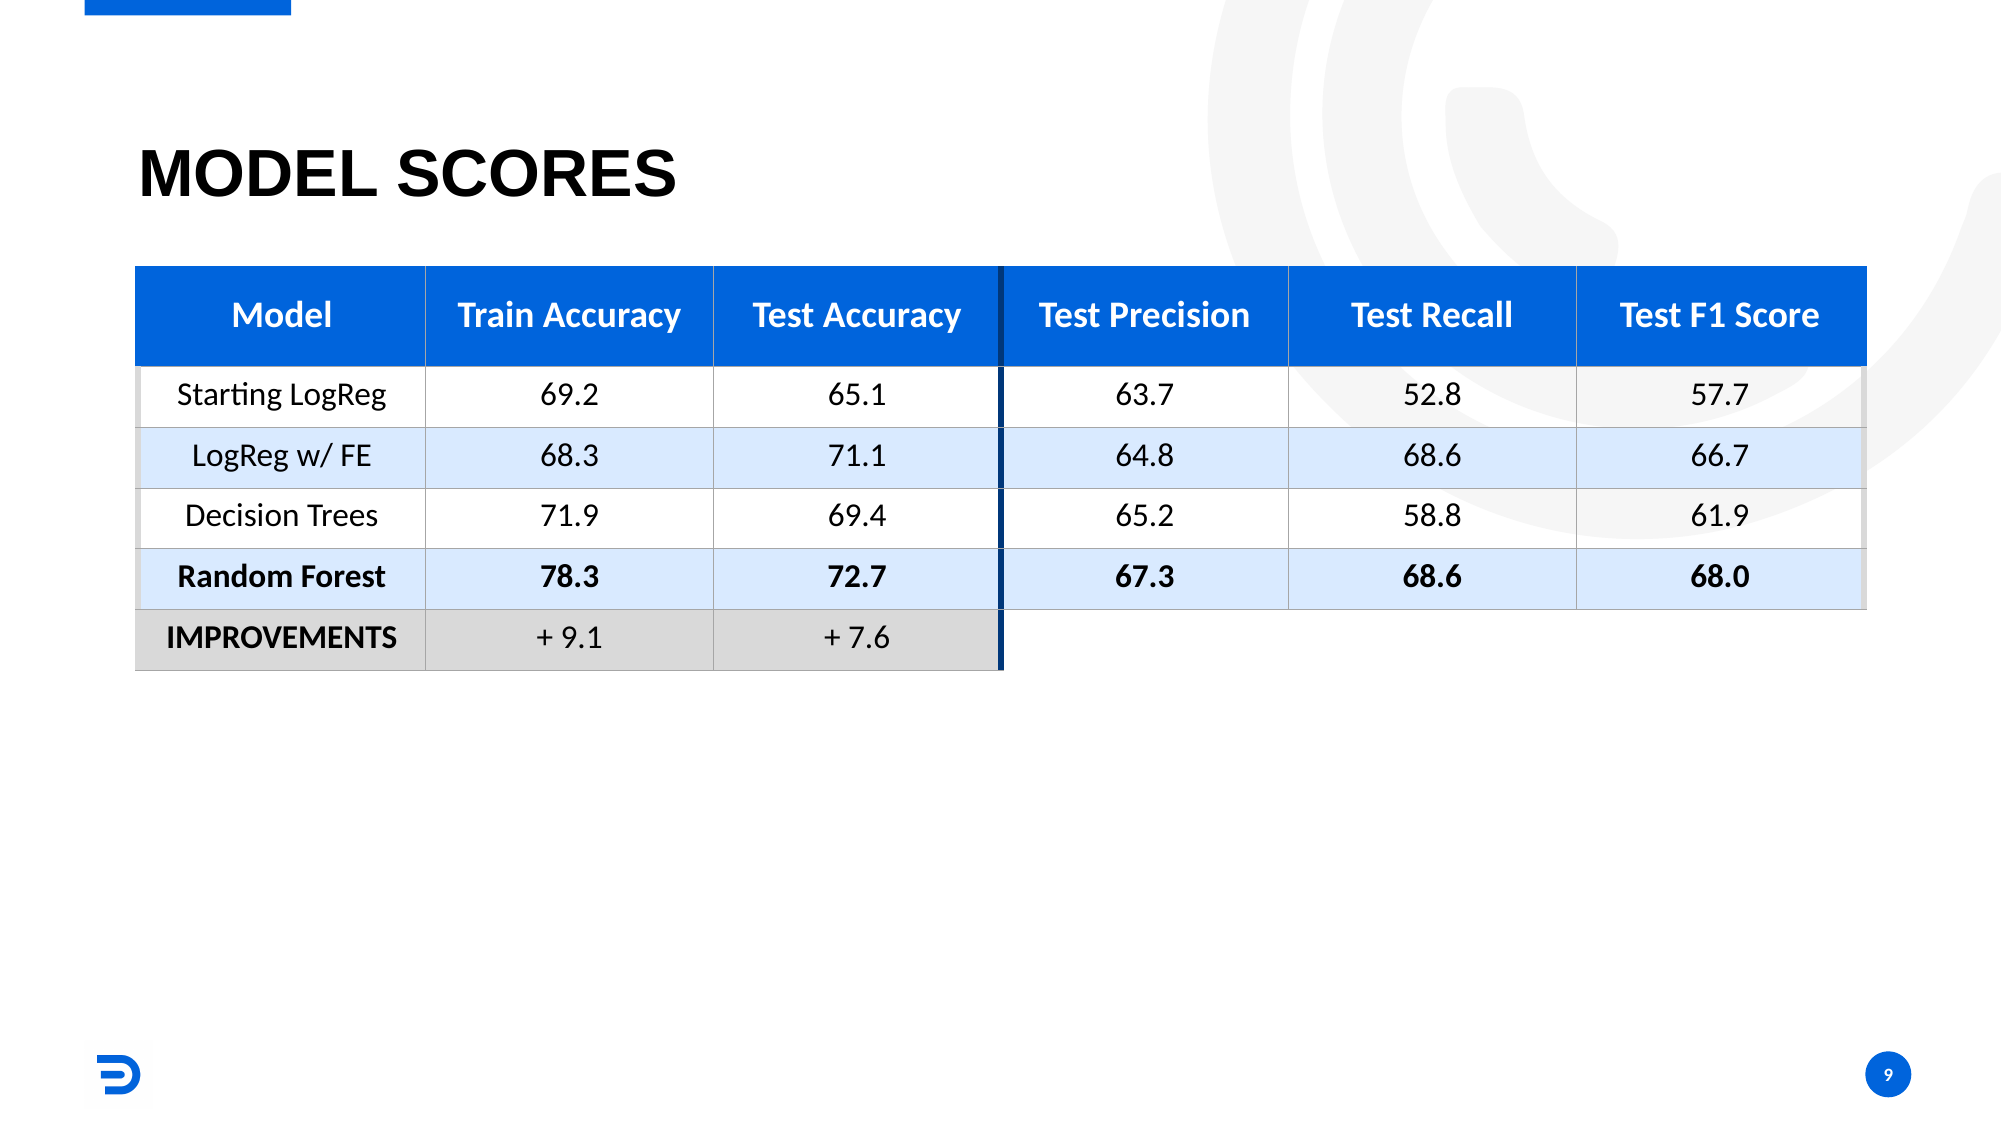

# Model Scores
| Model | Train Accuracy | Test Accuracy | Test Precision | Test Recall | Test F1 Score |
| --- | --- | --- | --- | --- | --- |
| Starting LogReg | 69.2 | 65.1 | 63.7 | 52.8 | 57.7 |
| LogReg w/ FE | 68.3 | 71.1 | 64.8 | 68.6 | 66.7 |
| Decision Trees | 71.9 | 69.4 | 65.2 | 58.8 | 61.9 |
| Random Forest | 78.3 | 72.7 | 67.3 | 68.6 | 68.0 |
| IMPROVEMENTS | + 9.1 | + 7.6 |  |  |  |
9